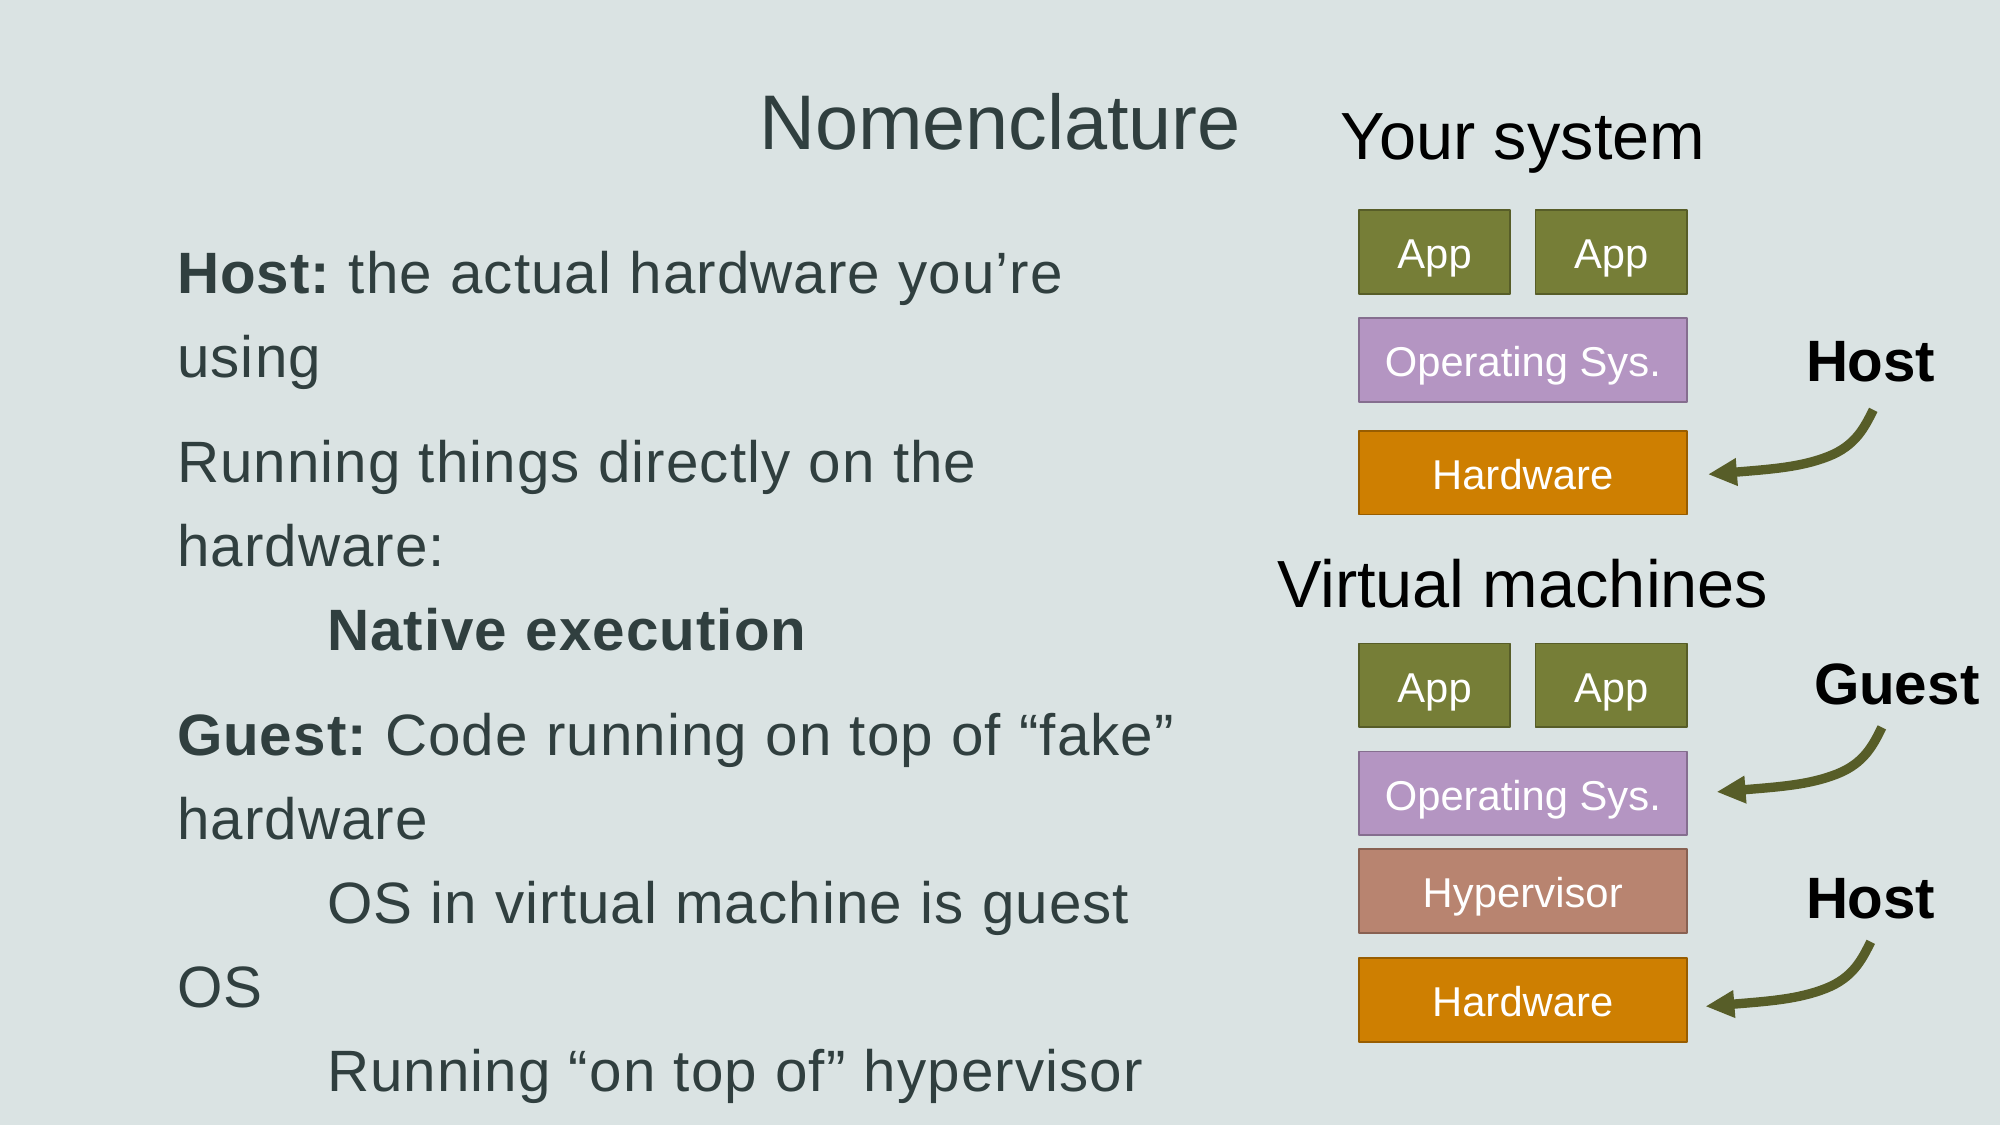

# Nomenclature
Your system
App
App
Host: the actual hardware you’re using
Running things directly on the hardware:
	Native execution
Guest: Code running on top of “fake” hardware
	OS in virtual machine is guest OS
	Running “on top of” hypervisor
	Hypervisor is emulating hardware
Host
Operating Sys.

Hardware
Virtual machines
Guest
App
App

Operating Sys.
Hypervisor
Host

Hardware